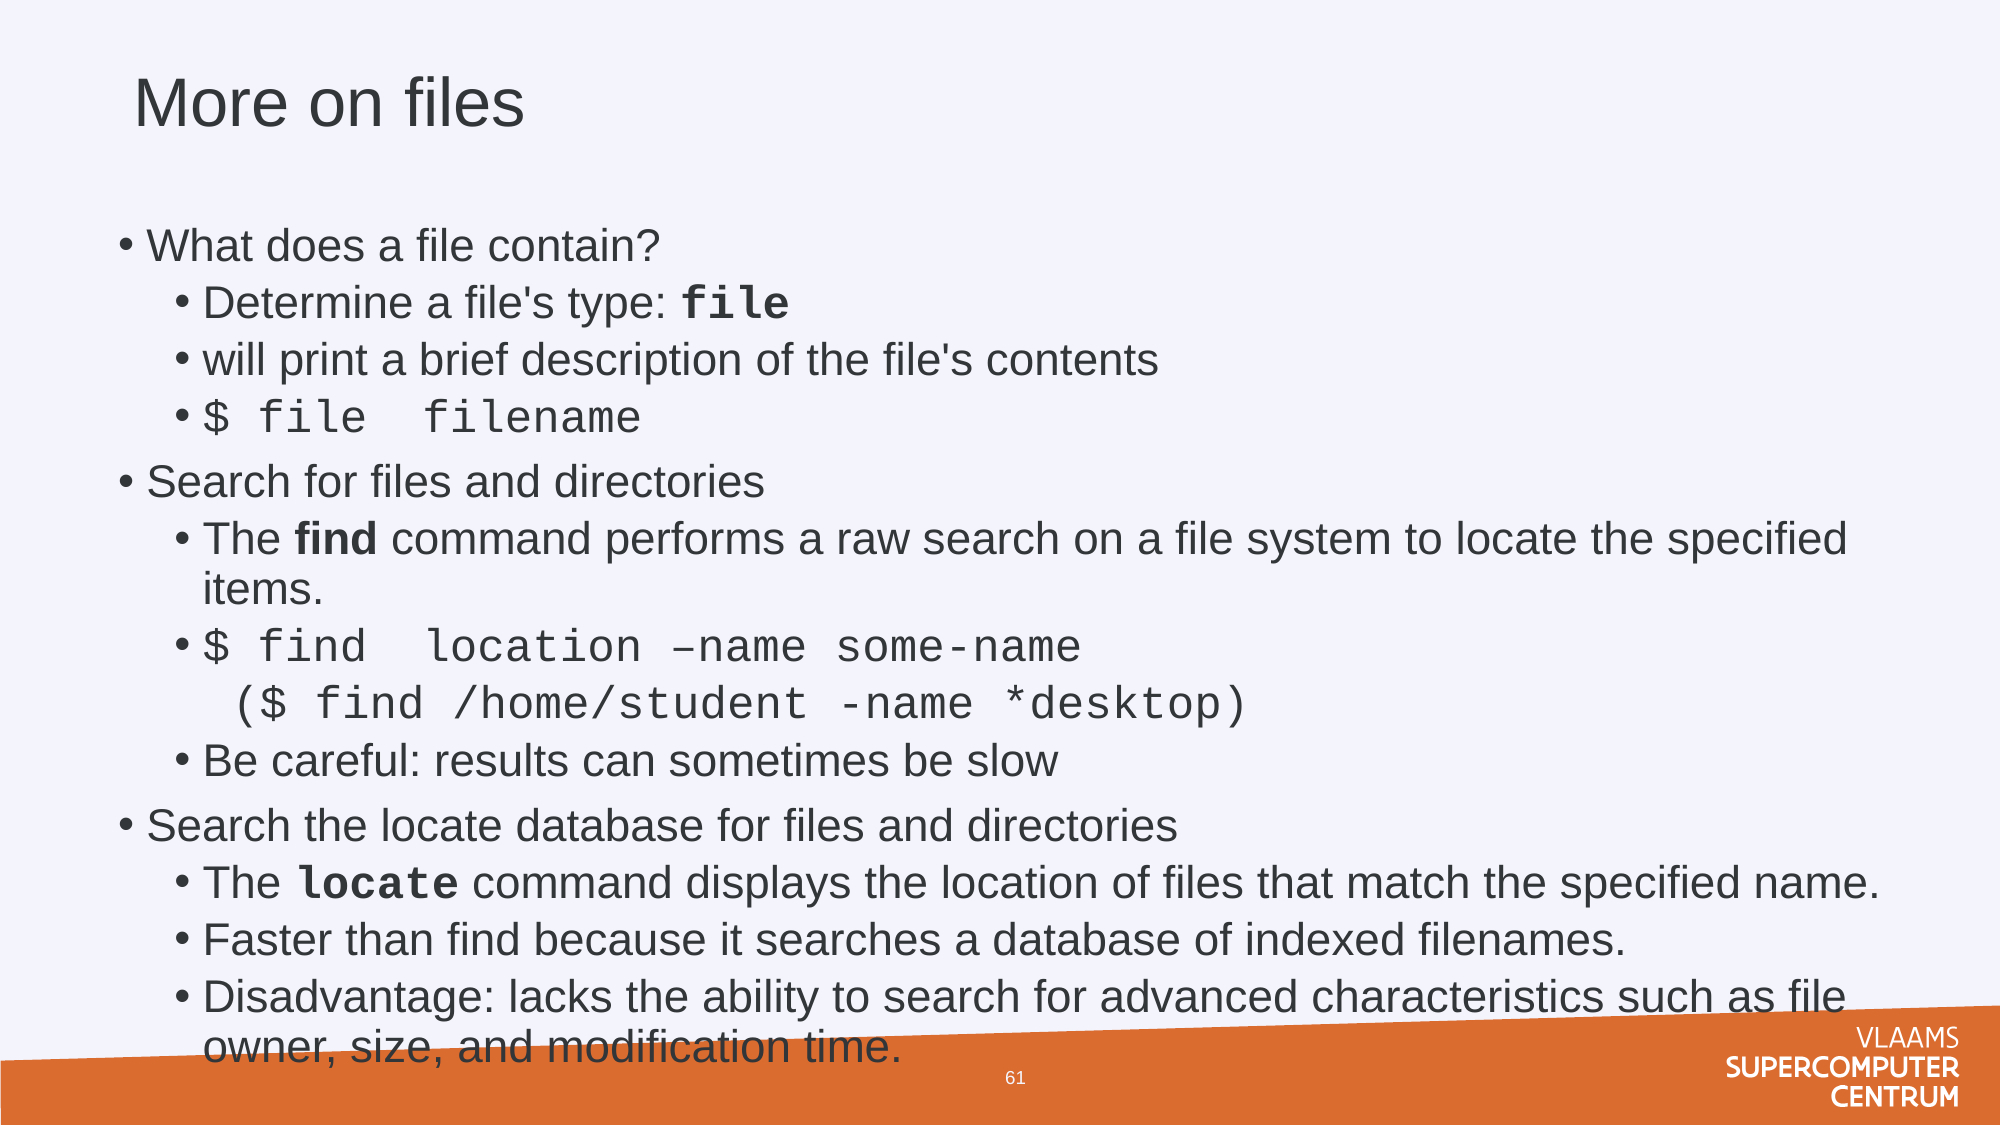

# More on files
What does a file contain?
Determine a file's type: file
will print a brief description of the file's contents
$ file  filename
Search for files and directories
The find command performs a raw search on a file system to locate the specified items.
$ find  location –name some-name
  ($ find /home/student -name *desktop)
Be careful: results can sometimes be slow
Search the locate database for files and directories
The locate command displays the location of files that match the specified name.
Faster than find because it searches a database of indexed filenames.
Disadvantage: lacks the ability to search for advanced characteristics such as file owner, size, and modification time.
61